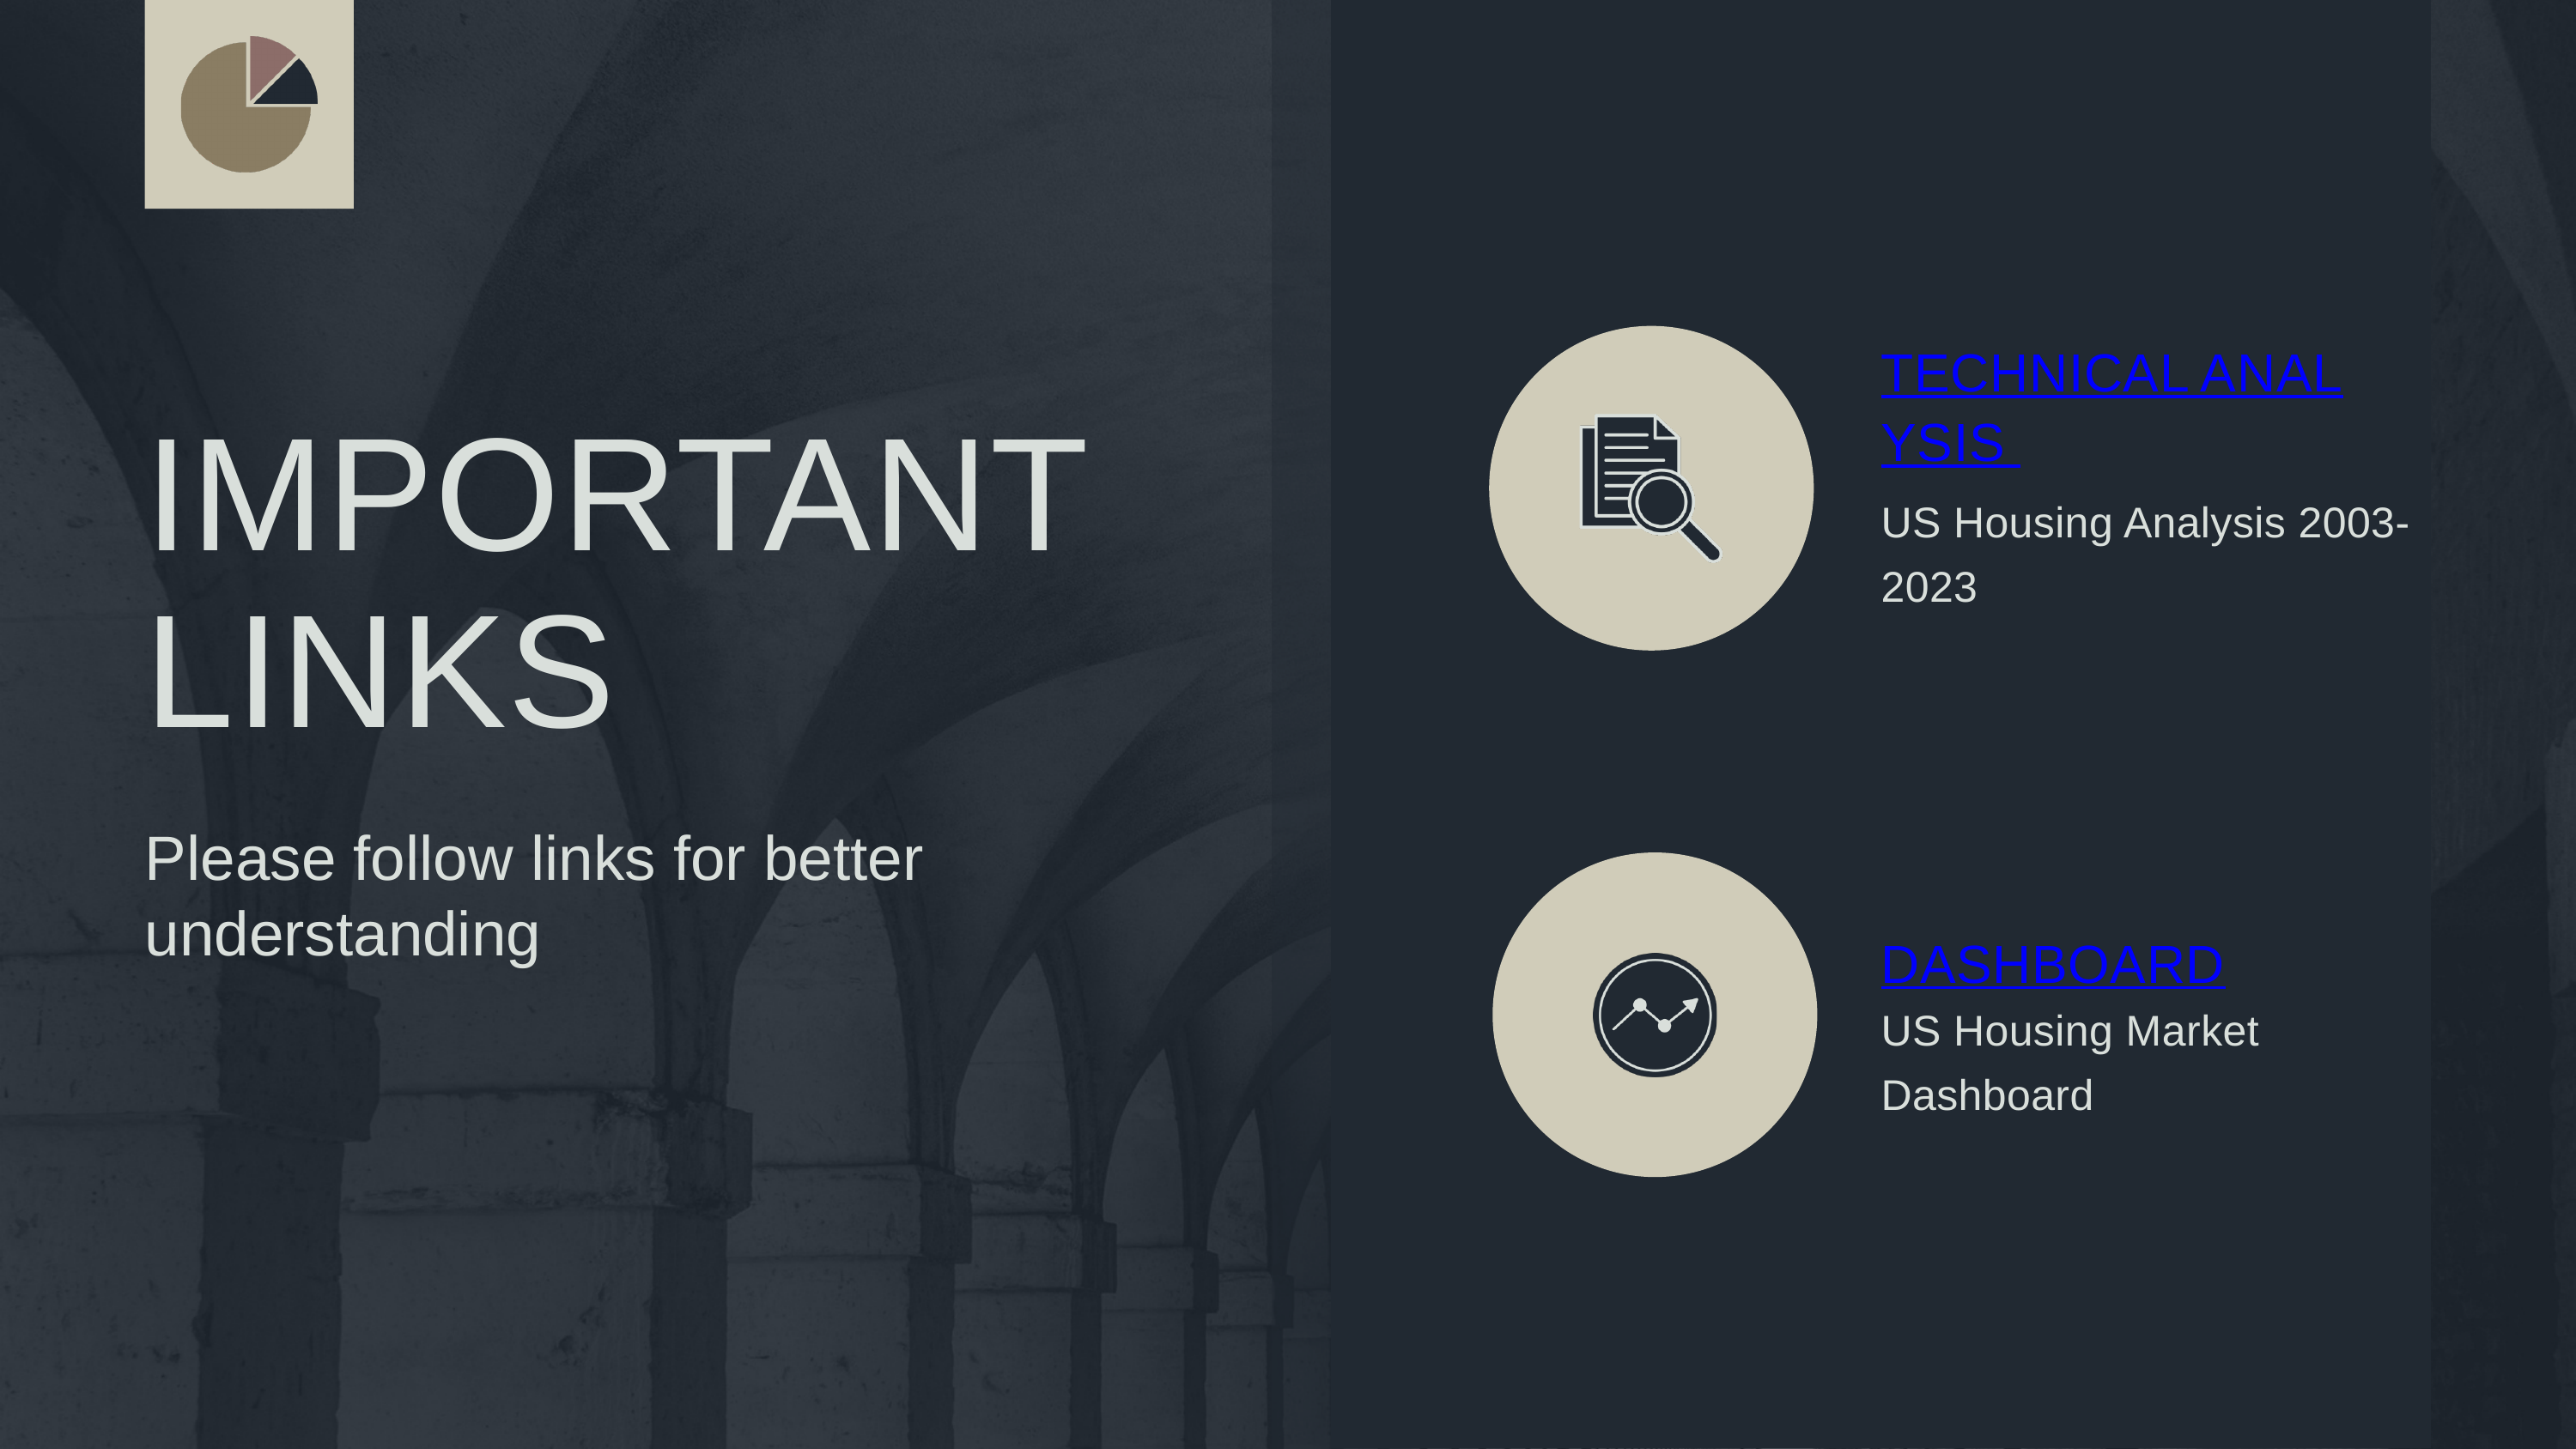

TECHNICAL ANALYSIS
US Housing Analysis 2003-2023
IMPORTANT LINKS
Please follow links for better understanding

DASHBOARD
US Housing Market Dashboard